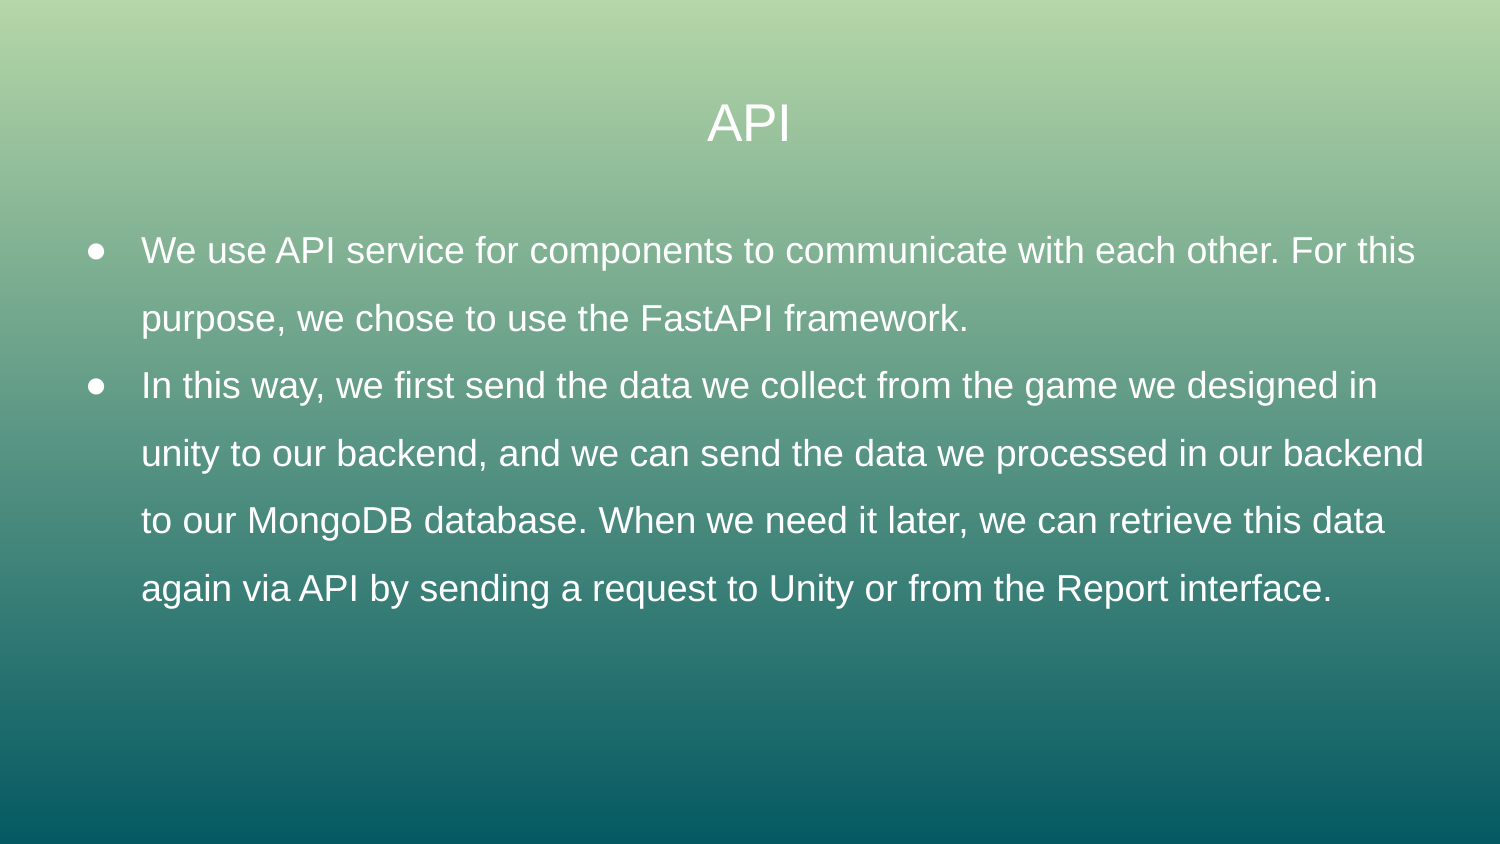

# API
We use API service for components to communicate with each other. For this purpose, we chose to use the FastAPI framework.
In this way, we first send the data we collect from the game we designed in unity to our backend, and we can send the data we processed in our backend to our MongoDB database. When we need it later, we can retrieve this data again via API by sending a request to Unity or from the Report interface.